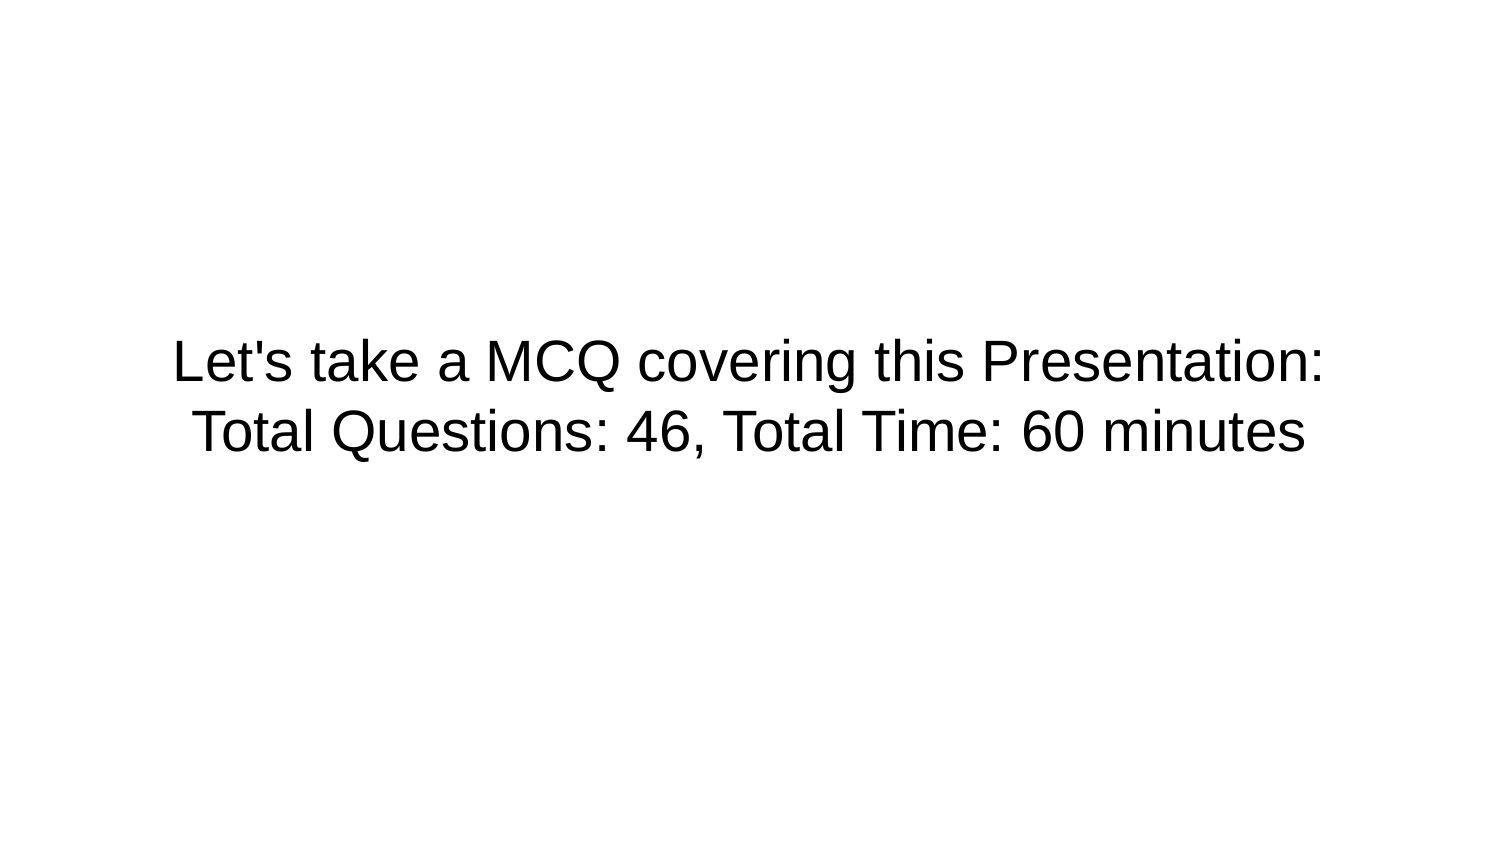

# Let's take a MCQ covering this Presentation:
Total Questions: 46, Total Time: 60 minutes